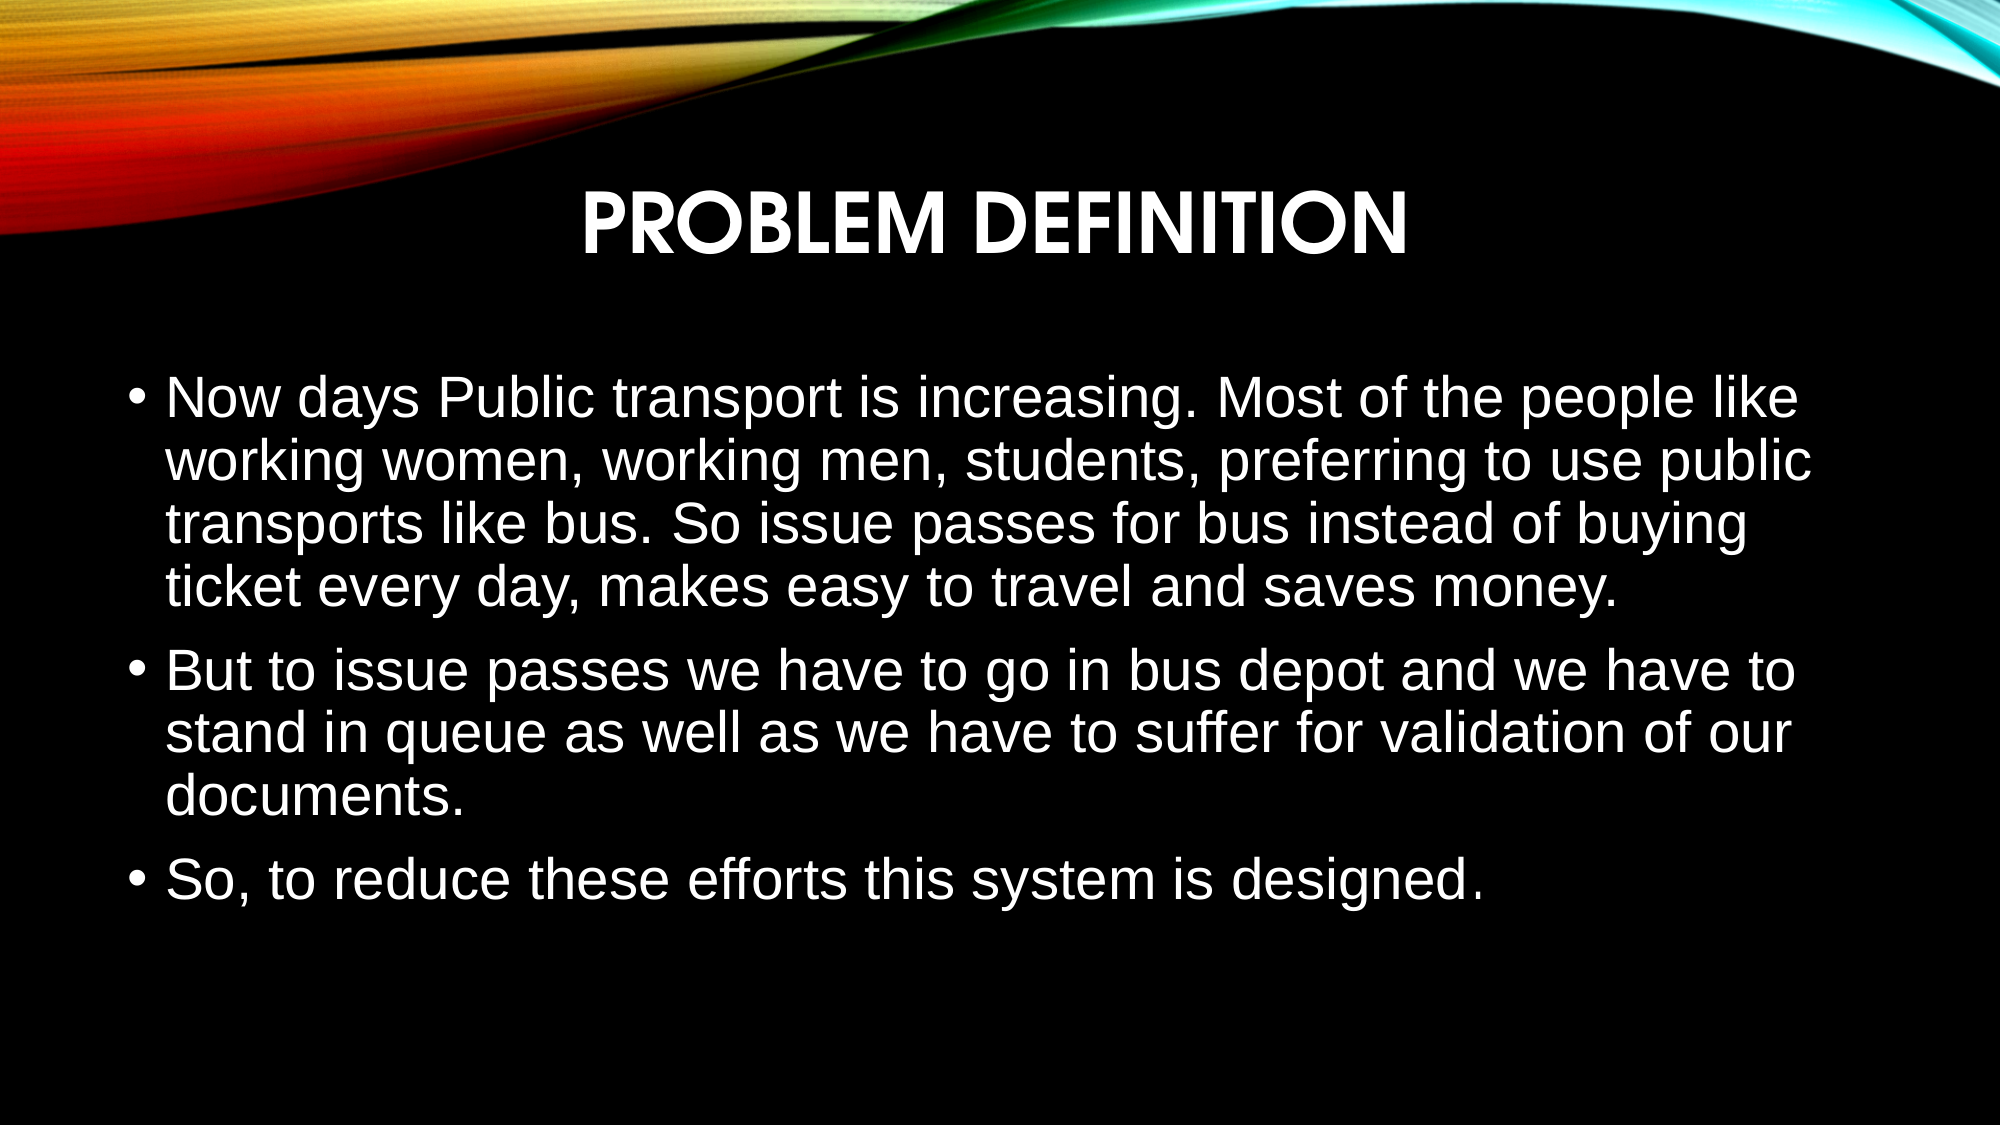

# Problem definition
Now days Public transport is increasing. Most of the people like working women, working men, students, preferring to use public transports like bus. So issue passes for bus instead of buying ticket every day, makes easy to travel and saves money.
But to issue passes we have to go in bus depot and we have to stand in queue as well as we have to suffer for validation of our documents.
So, to reduce these efforts this system is designed.